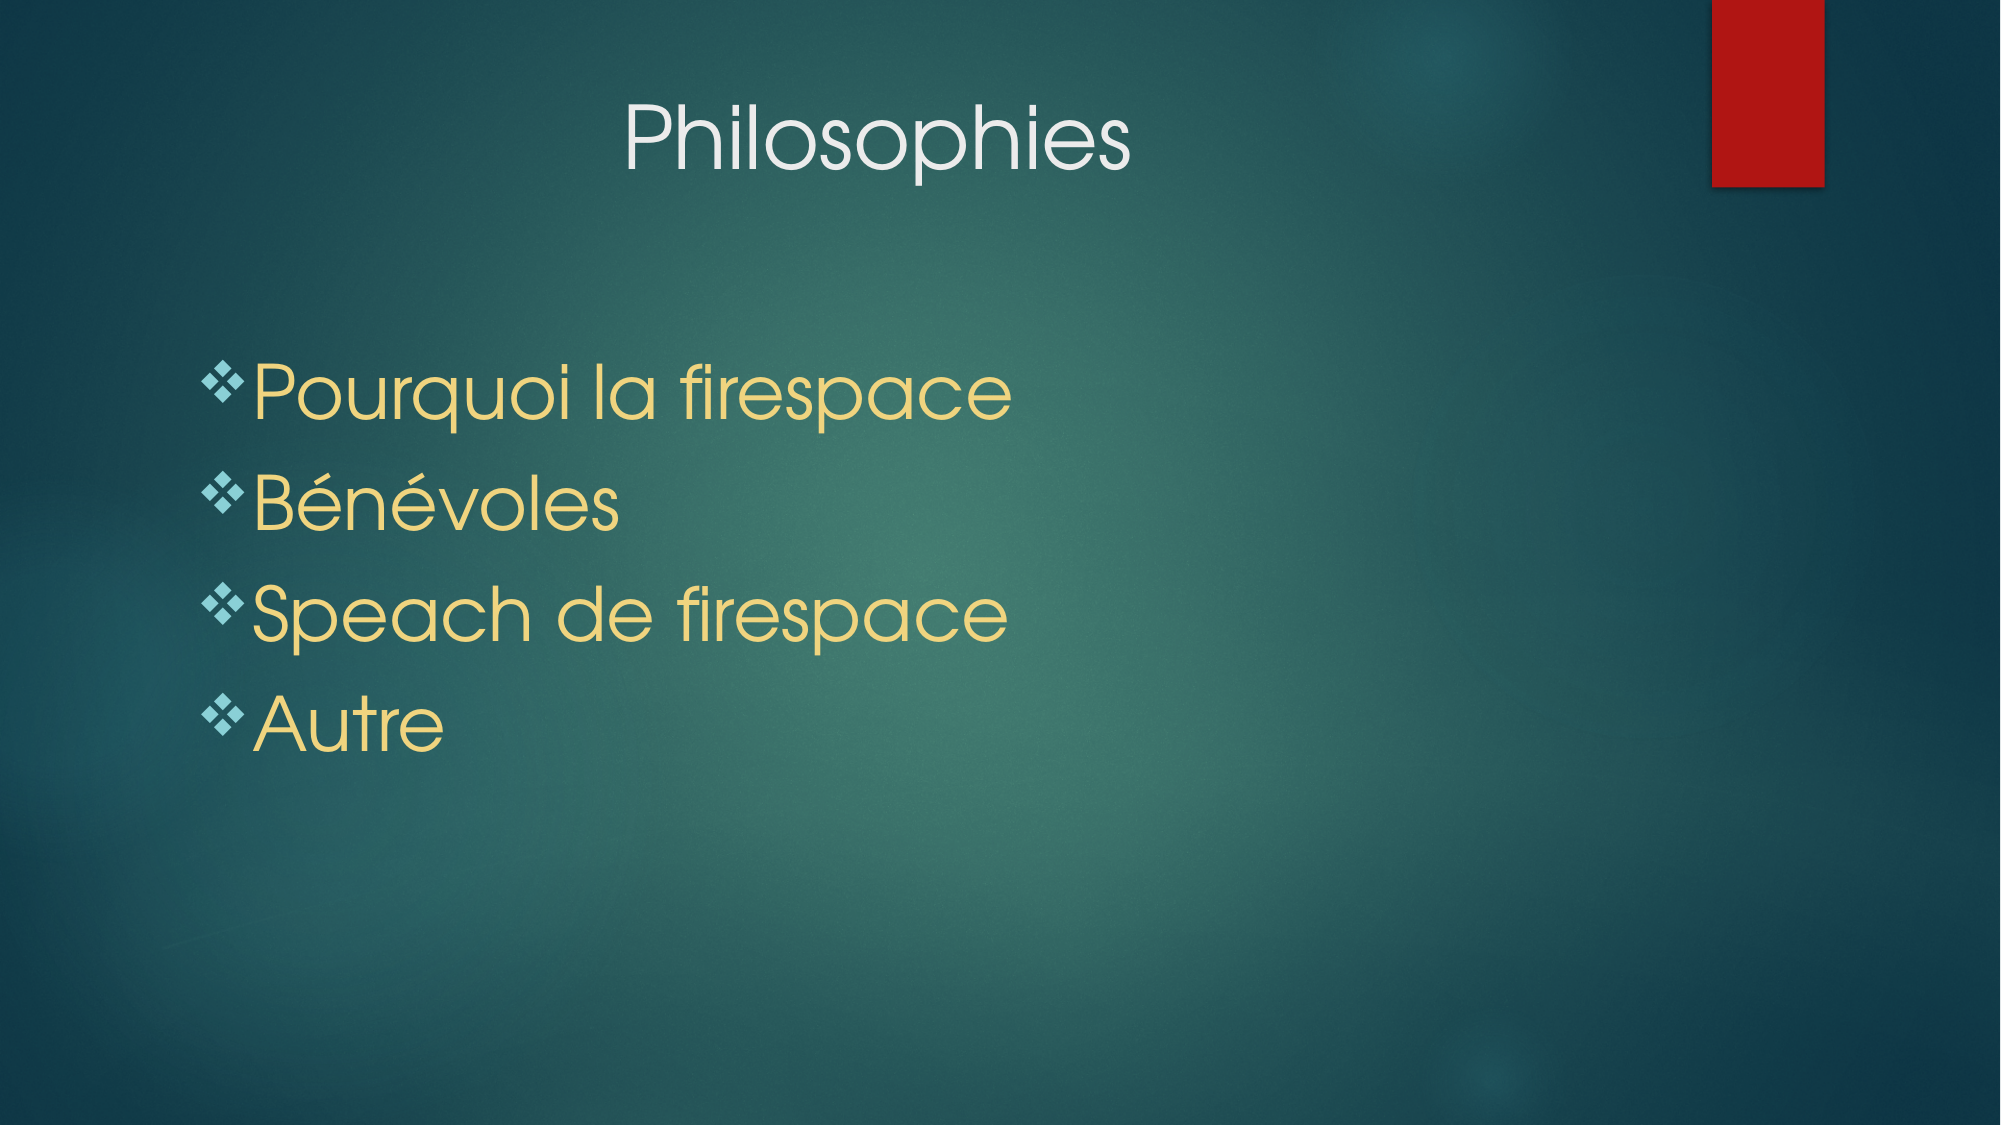

# Philosophies
Pourquoi la firespace
Bénévoles
Speach de firespace
Autre